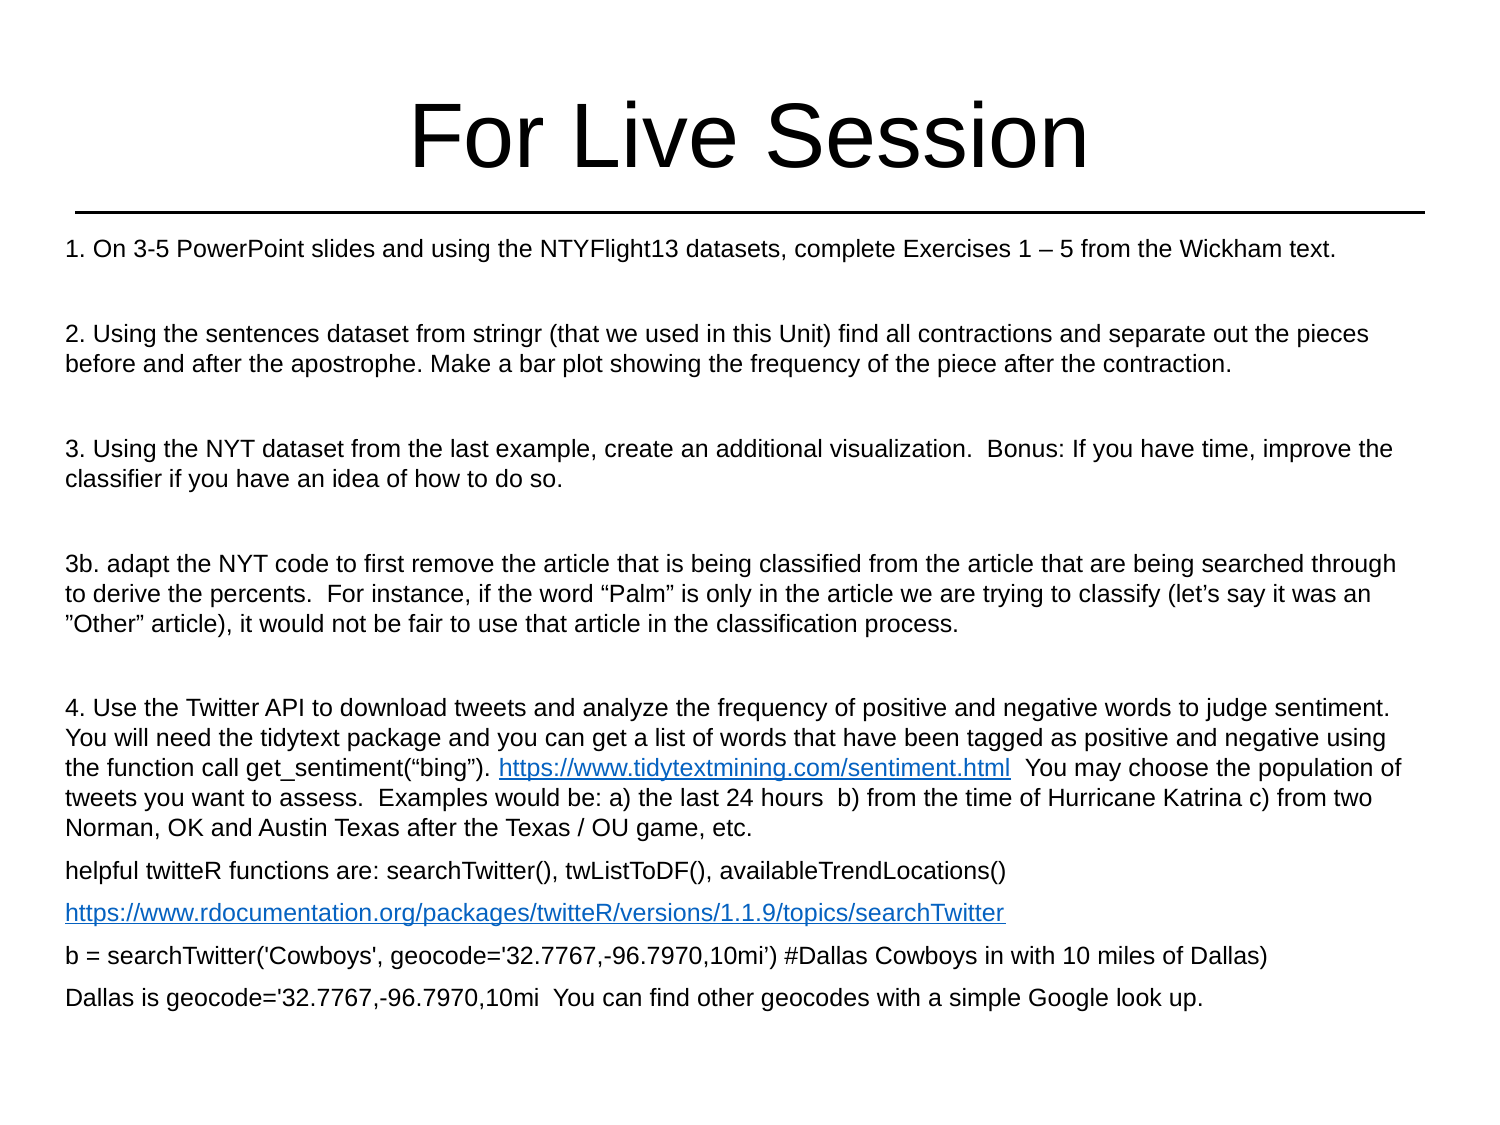

# For Live Session
1. On 3-5 PowerPoint slides and using the NTYFlight13 datasets, complete Exercises 1 – 5 from the Wickham text.

2. Using the sentences dataset from stringr (that we used in this Unit) find all contractions and separate out the pieces before and after the apostrophe. Make a bar plot showing the frequency of the piece after the contraction.

3. Using the NYT dataset from the last example, create an additional visualization.  Bonus: If you have time, improve the classifier if you have an idea of how to do so.

3b. adapt the NYT code to first remove the article that is being classified from the article that are being searched through to derive the percents.  For instance, if the word “Palm” is only in the article we are trying to classify (let’s say it was an ”Other” article), it would not be fair to use that article in the classification process.

4. Use the Twitter API to download tweets and analyze the frequency of positive and negative words to judge sentiment.  You will need the tidytext package and you can get a list of words that have been tagged as positive and negative using the function call get_sentiment(“bing”). https://www.tidytextmining.com/sentiment.html  You may choose the population of tweets you want to assess.  Examples would be: a) the last 24 hours  b) from the time of Hurricane Katrina c) from two Norman, OK and Austin Texas after the Texas / OU game, etc.
helpful twitteR functions are: searchTwitter(), twListToDF(), availableTrendLocations()
https://www.rdocumentation.org/packages/twitteR/versions/1.1.9/topics/searchTwitter
b = searchTwitter('Cowboys', geocode='32.7767,-96.7970,10mi’) #Dallas Cowboys in with 10 miles of Dallas)
Dallas is geocode='32.7767,-96.7970,10mi  You can find other geocodes with a simple Google look up.